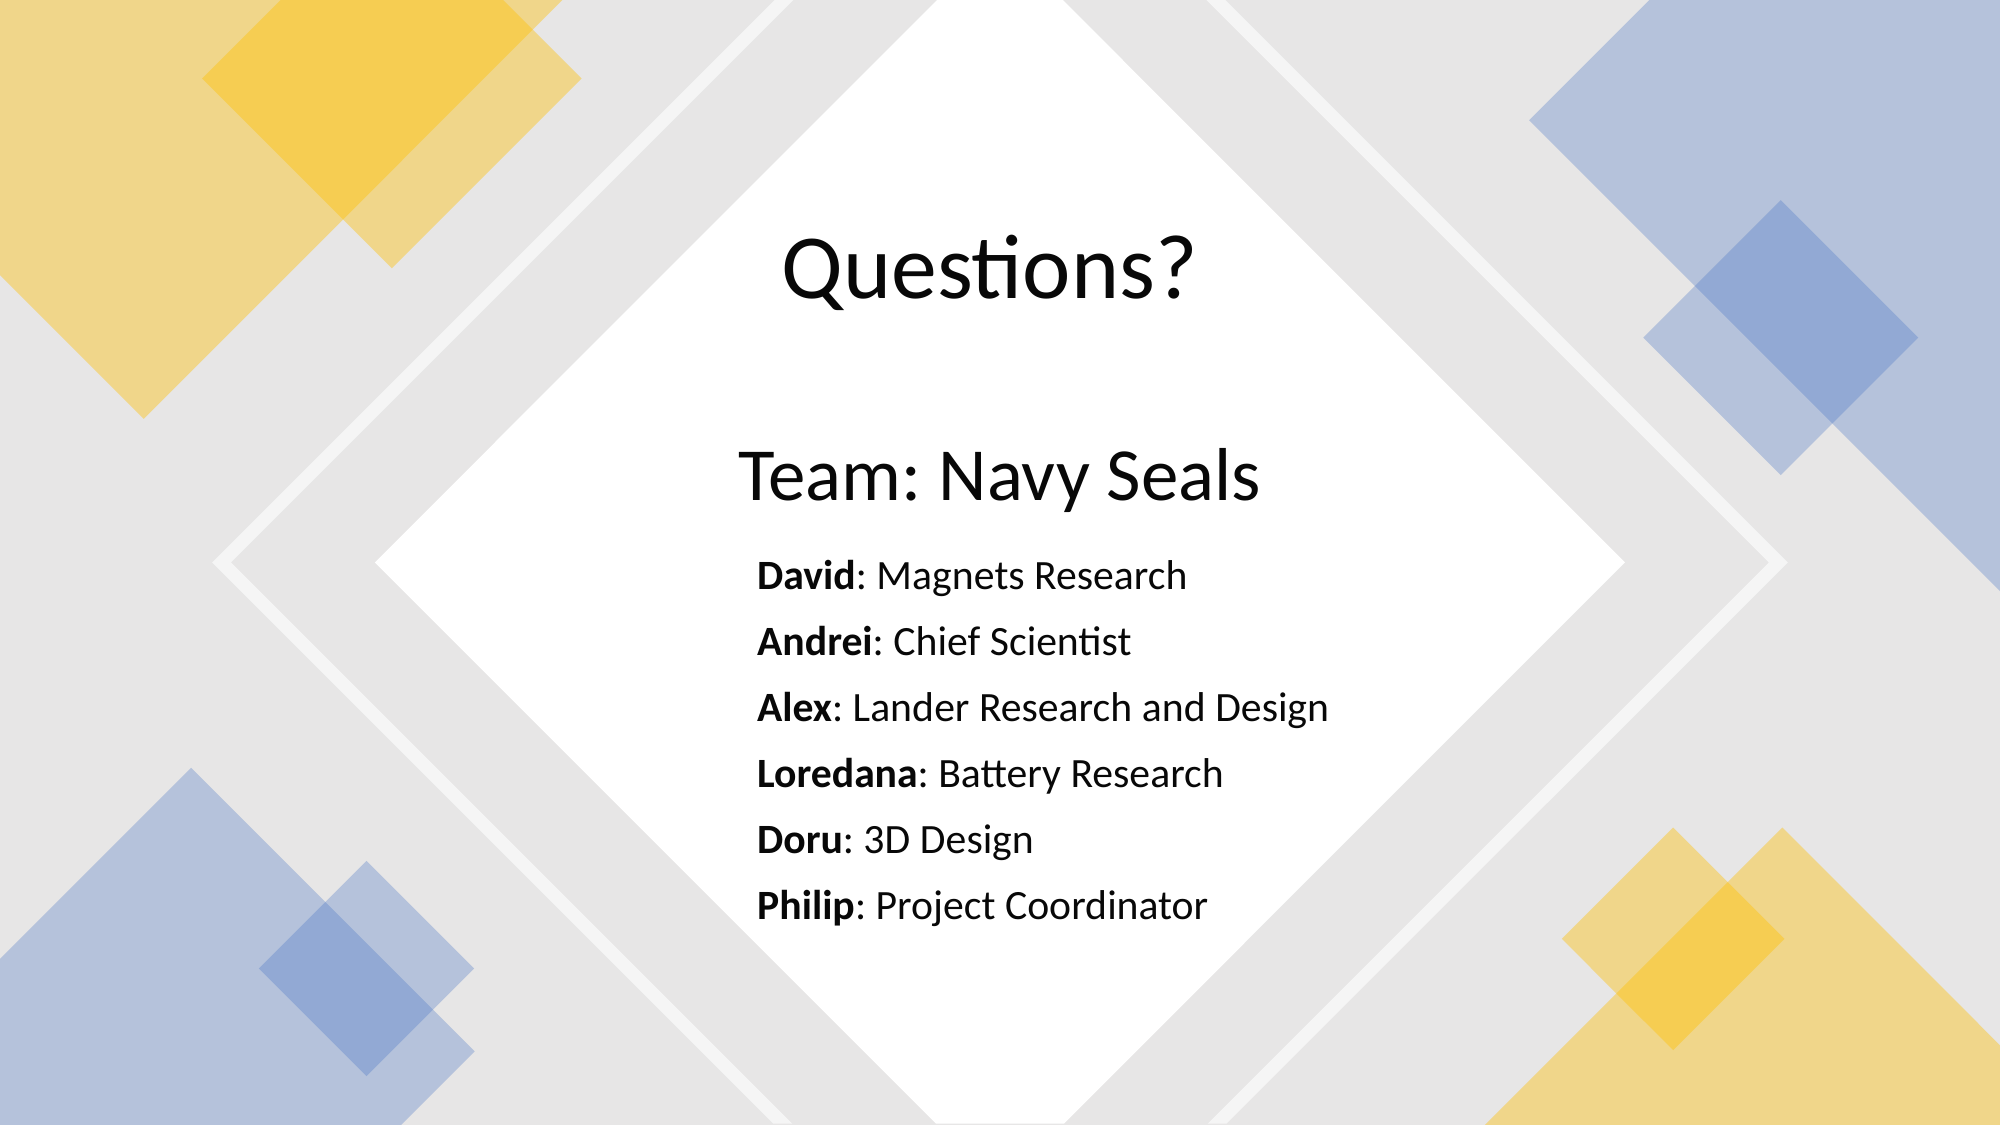

Questions?

# Team: Navy Seals
David: Magnets Research
Andrei: Chief Scientist
Alex: Lander Research and Design
Loredana: Battery Research
Doru: 3D Design
Philip: Project Coordinator